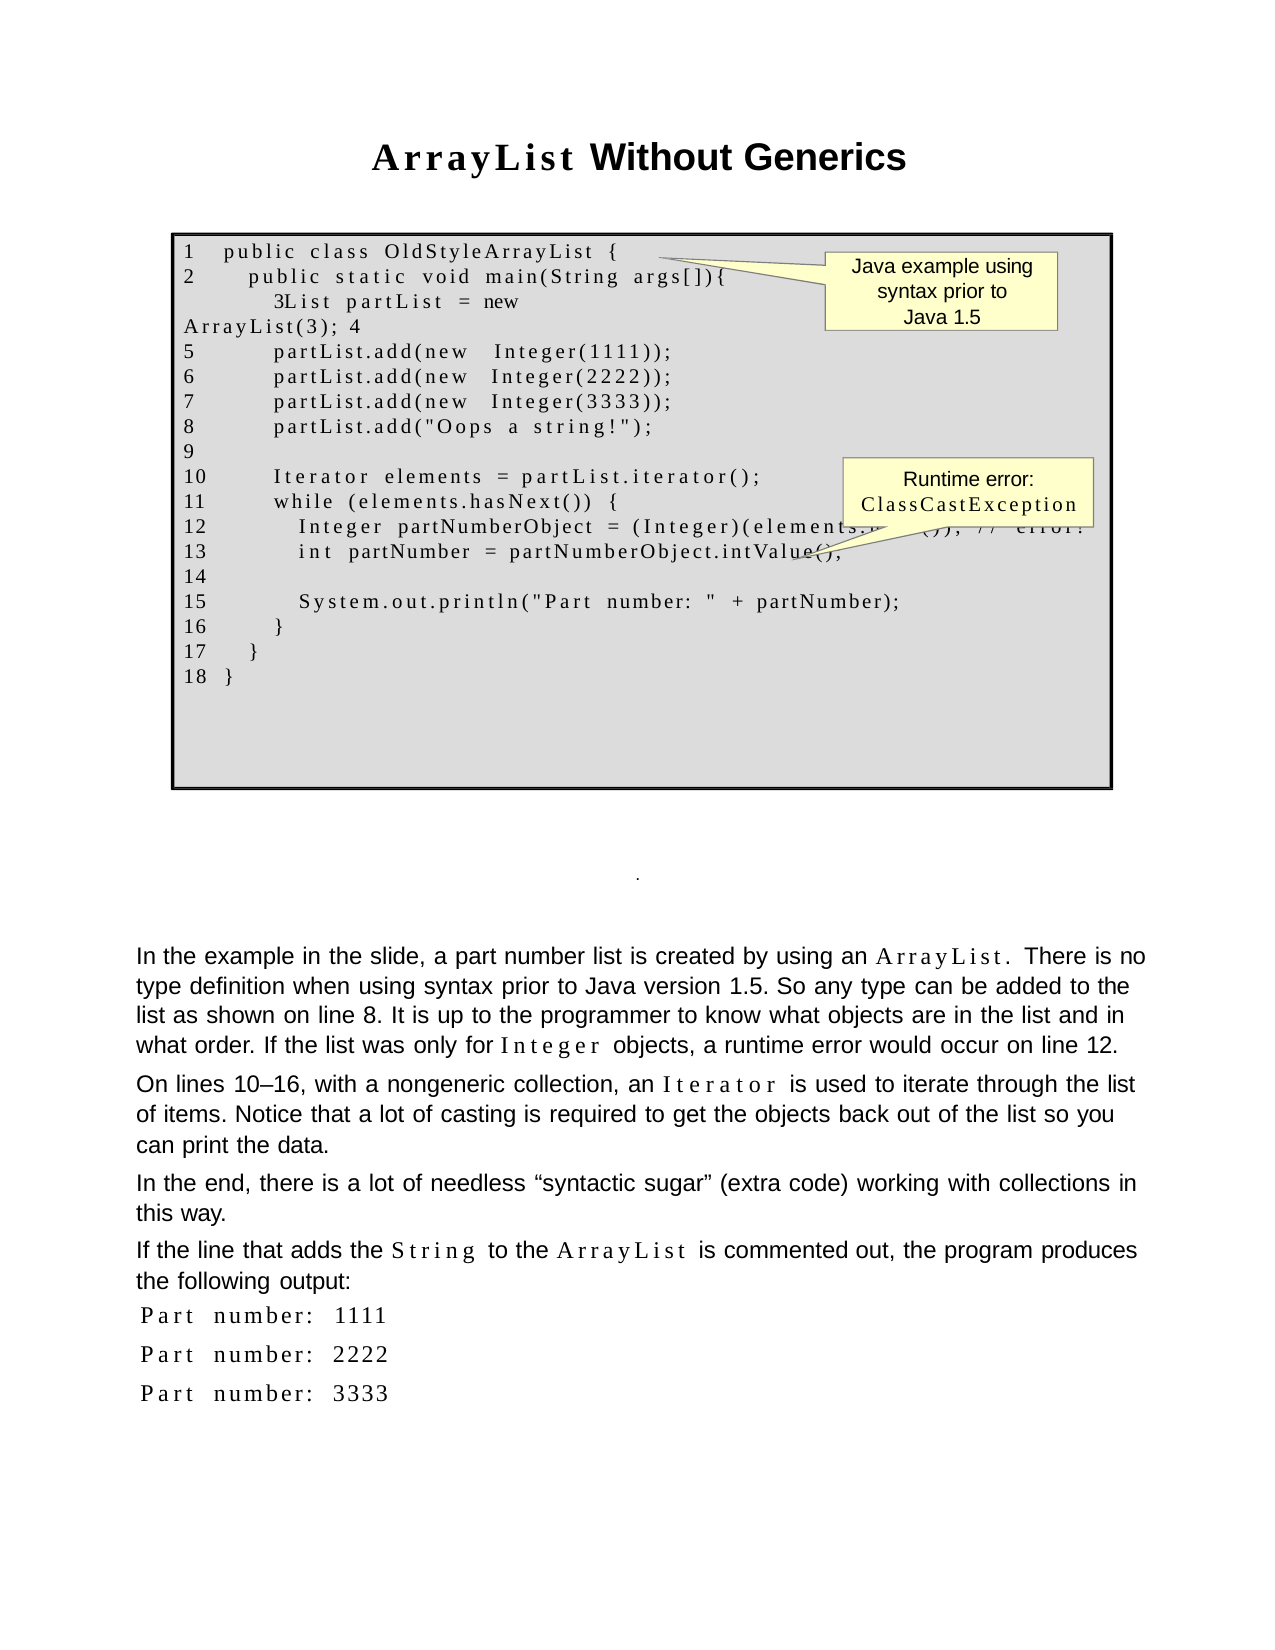

ArrayList Without Generics

public class OldStyleArrayList {
public static void main(String args[]){
List partList = new ArrayList(3); 4
5
6
7
8
9
10
11
12
13
14
15
16
17
18 }
Java example using syntax prior to
Java 1.5

partList.add(new Integer(1111)); partList.add(new Integer(2222)); partList.add(new Integer(3333)); partList.add("Oops a string!");

Iterator elements = partList.iterator(); while (elements.hasNext()) {
Runtime error:
ClassCastException
Integer partNumberObject = (Integer)(elements.next()); // error? int partNumber = partNumberObject.intValue();
System.out.println("Part number: " + partNumber);
}
}
.

In the example in the slide, a part number list is created by using an ArrayList. There is no type definition when using syntax prior to Java version 1.5. So any type can be added to the list as shown on line 8. It is up to the programmer to know what objects are in the list and in what order. If the list was only for Integer objects, a runtime error would occur on line 12.
On lines 10–16, with a nongeneric collection, an Iterator is used to iterate through the list of items. Notice that a lot of casting is required to get the objects back out of the list so you can print the data.
In the end, there is a lot of needless “syntactic sugar” (extra code) working with collections in this way.
If the line that adds the String to the ArrayList is commented out, the program produces the following output:
| Part | number: | 1111 |
| --- | --- | --- |
| Part | number: | 2222 |
| Part | number: | 3333 |